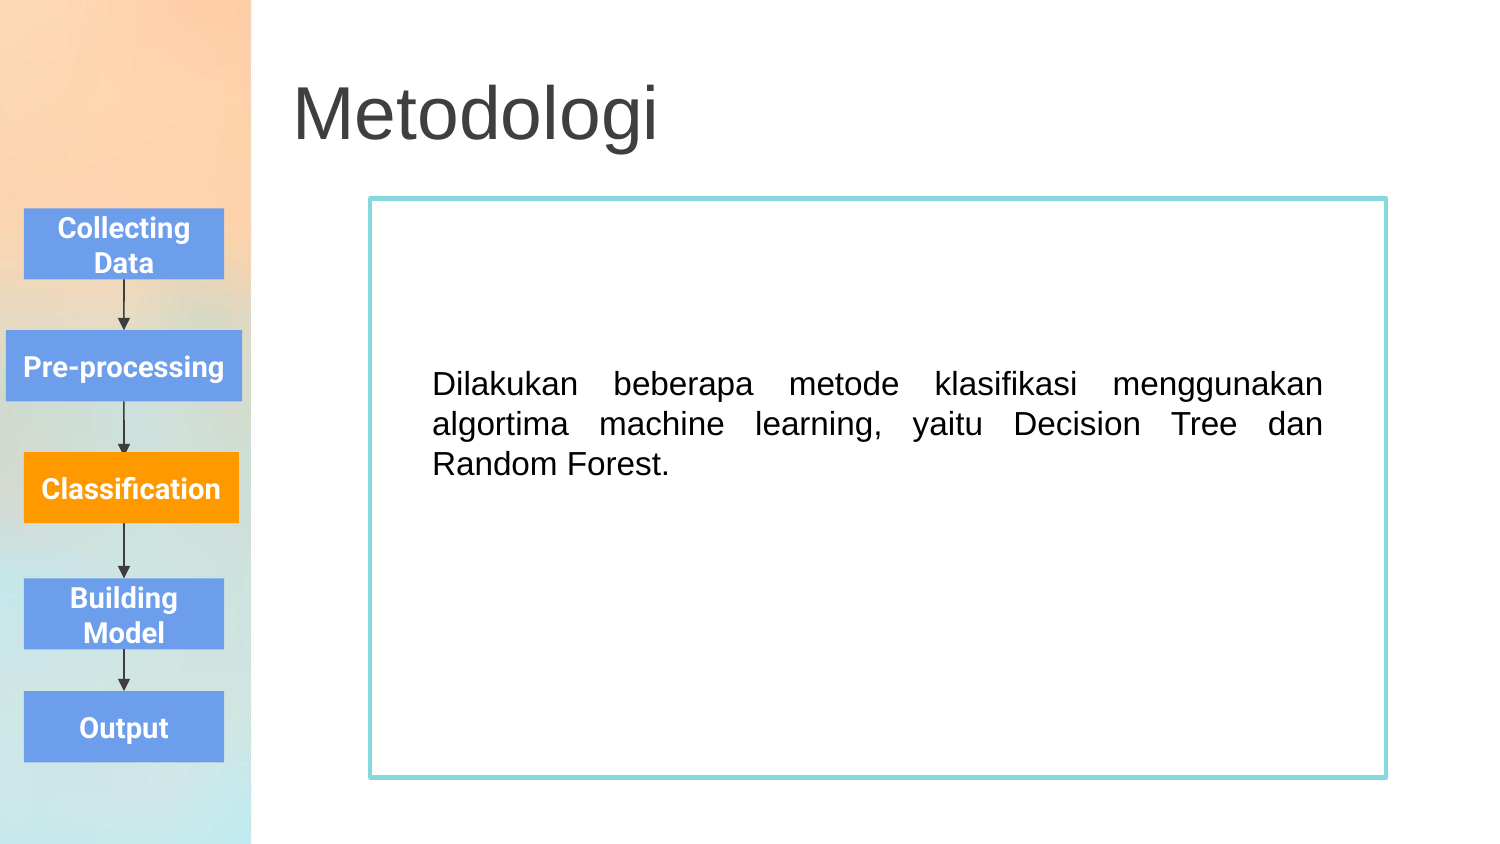

Metodologi

Collecting Data
Dilakukan beberapa metode klasifikasi menggunakan algortima machine learning, yaitu Decision Tree dan Random Forest.
Pre-processing
Classification
Building Model
Output